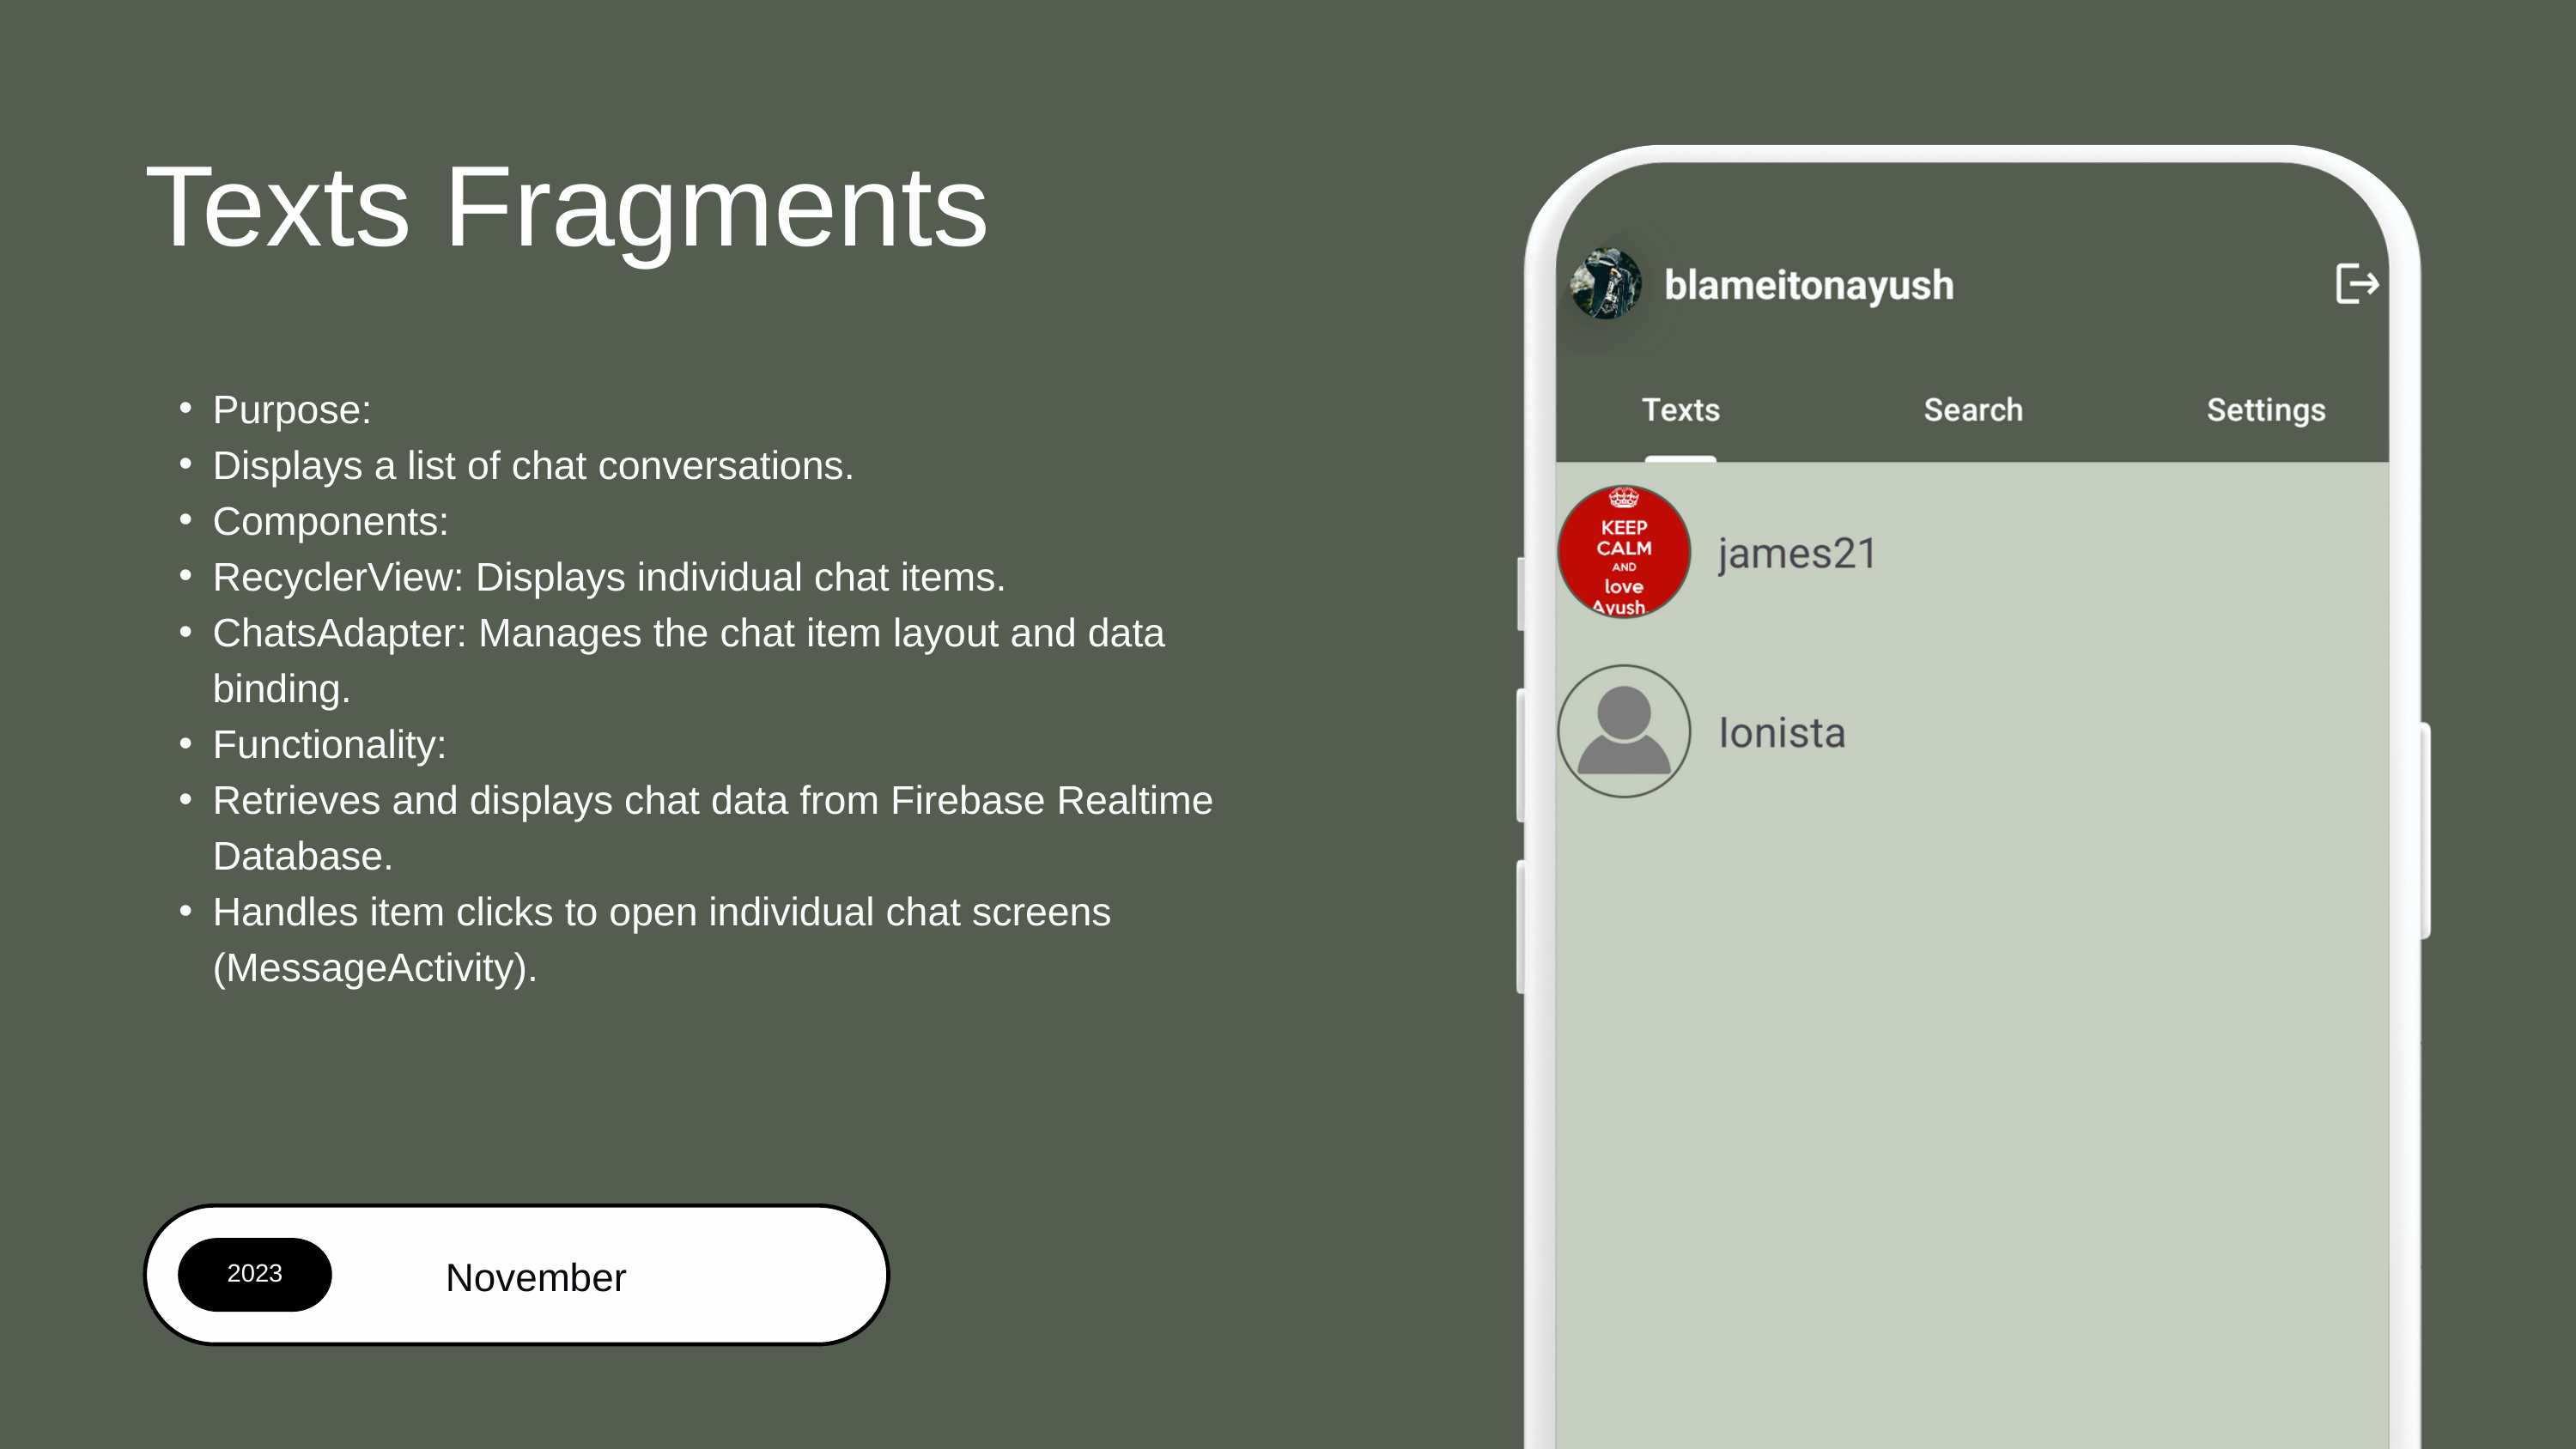

Texts Fragments

Purpose:
Displays a list of chat conversations.
Components:
RecyclerView: Displays individual chat items.
ChatsAdapter: Manages the chat item layout and data binding.
Functionality:
Retrieves and displays chat data from Firebase Realtime Database.
Handles item clicks to open individual chat screens (MessageActivity).

2023
November